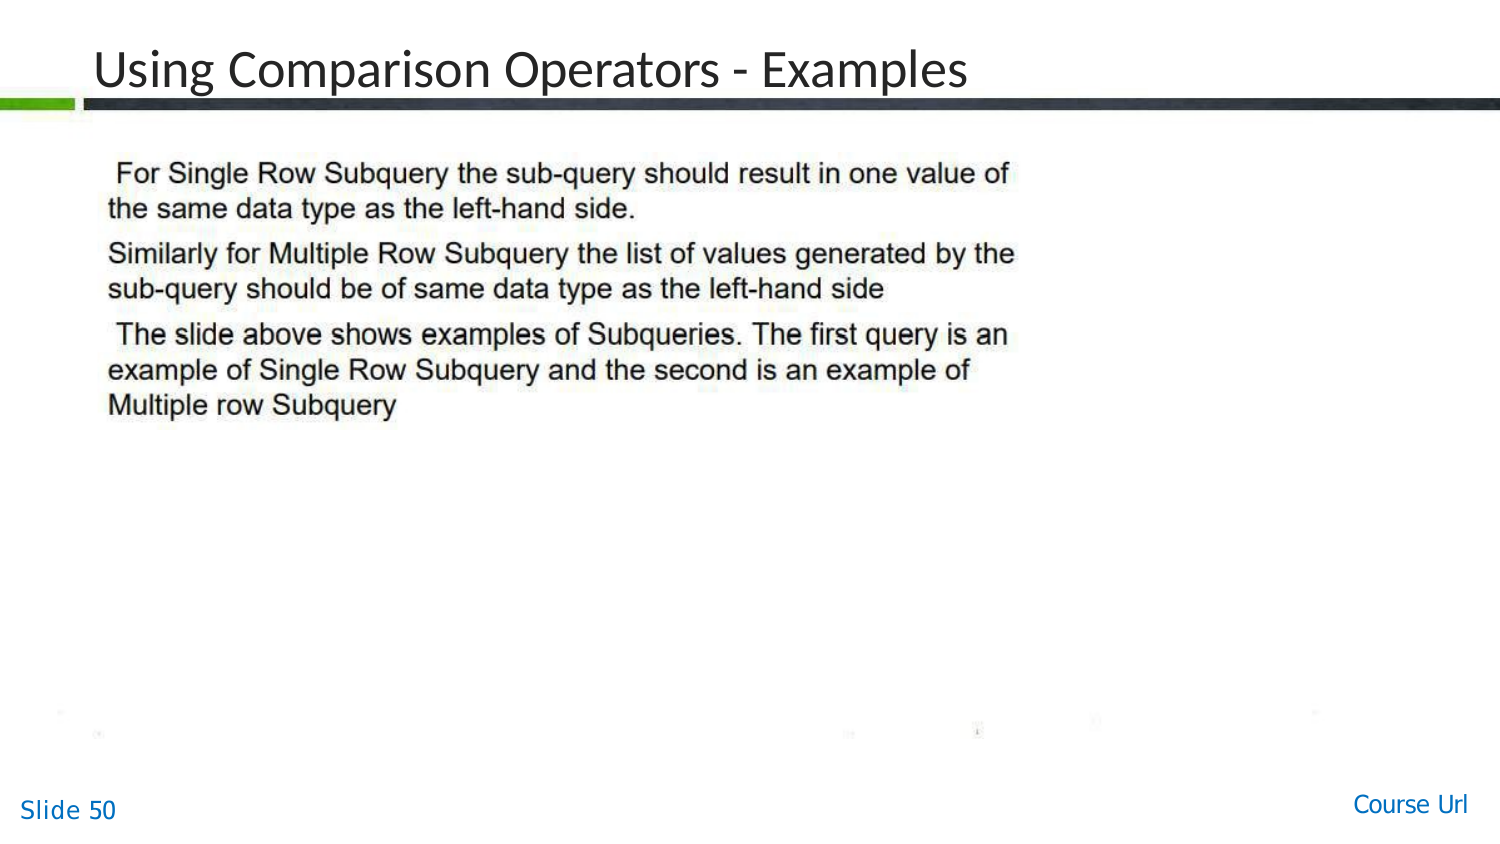

# Using Comparison Operators - Examples

Course Url
Slide 50